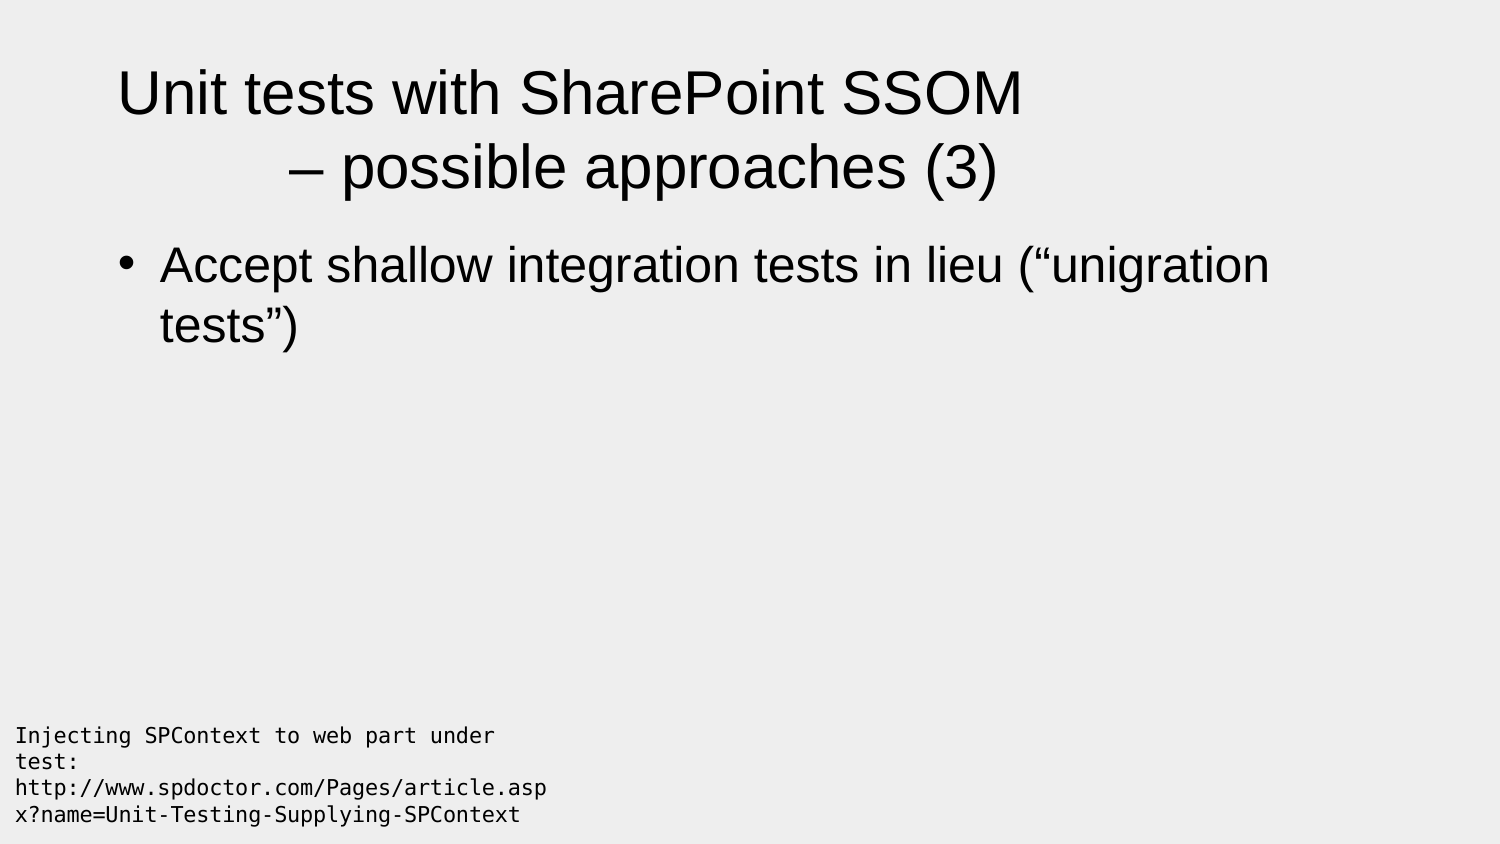

# Unit tests with SharePoint SSOM – possible approaches (3)
Accept shallow integration tests in lieu (“unigration tests”)
Injecting SPContext to web part under test: http://www.spdoctor.com/Pages/article.aspx?name=Unit-Testing-Supplying-SPContext